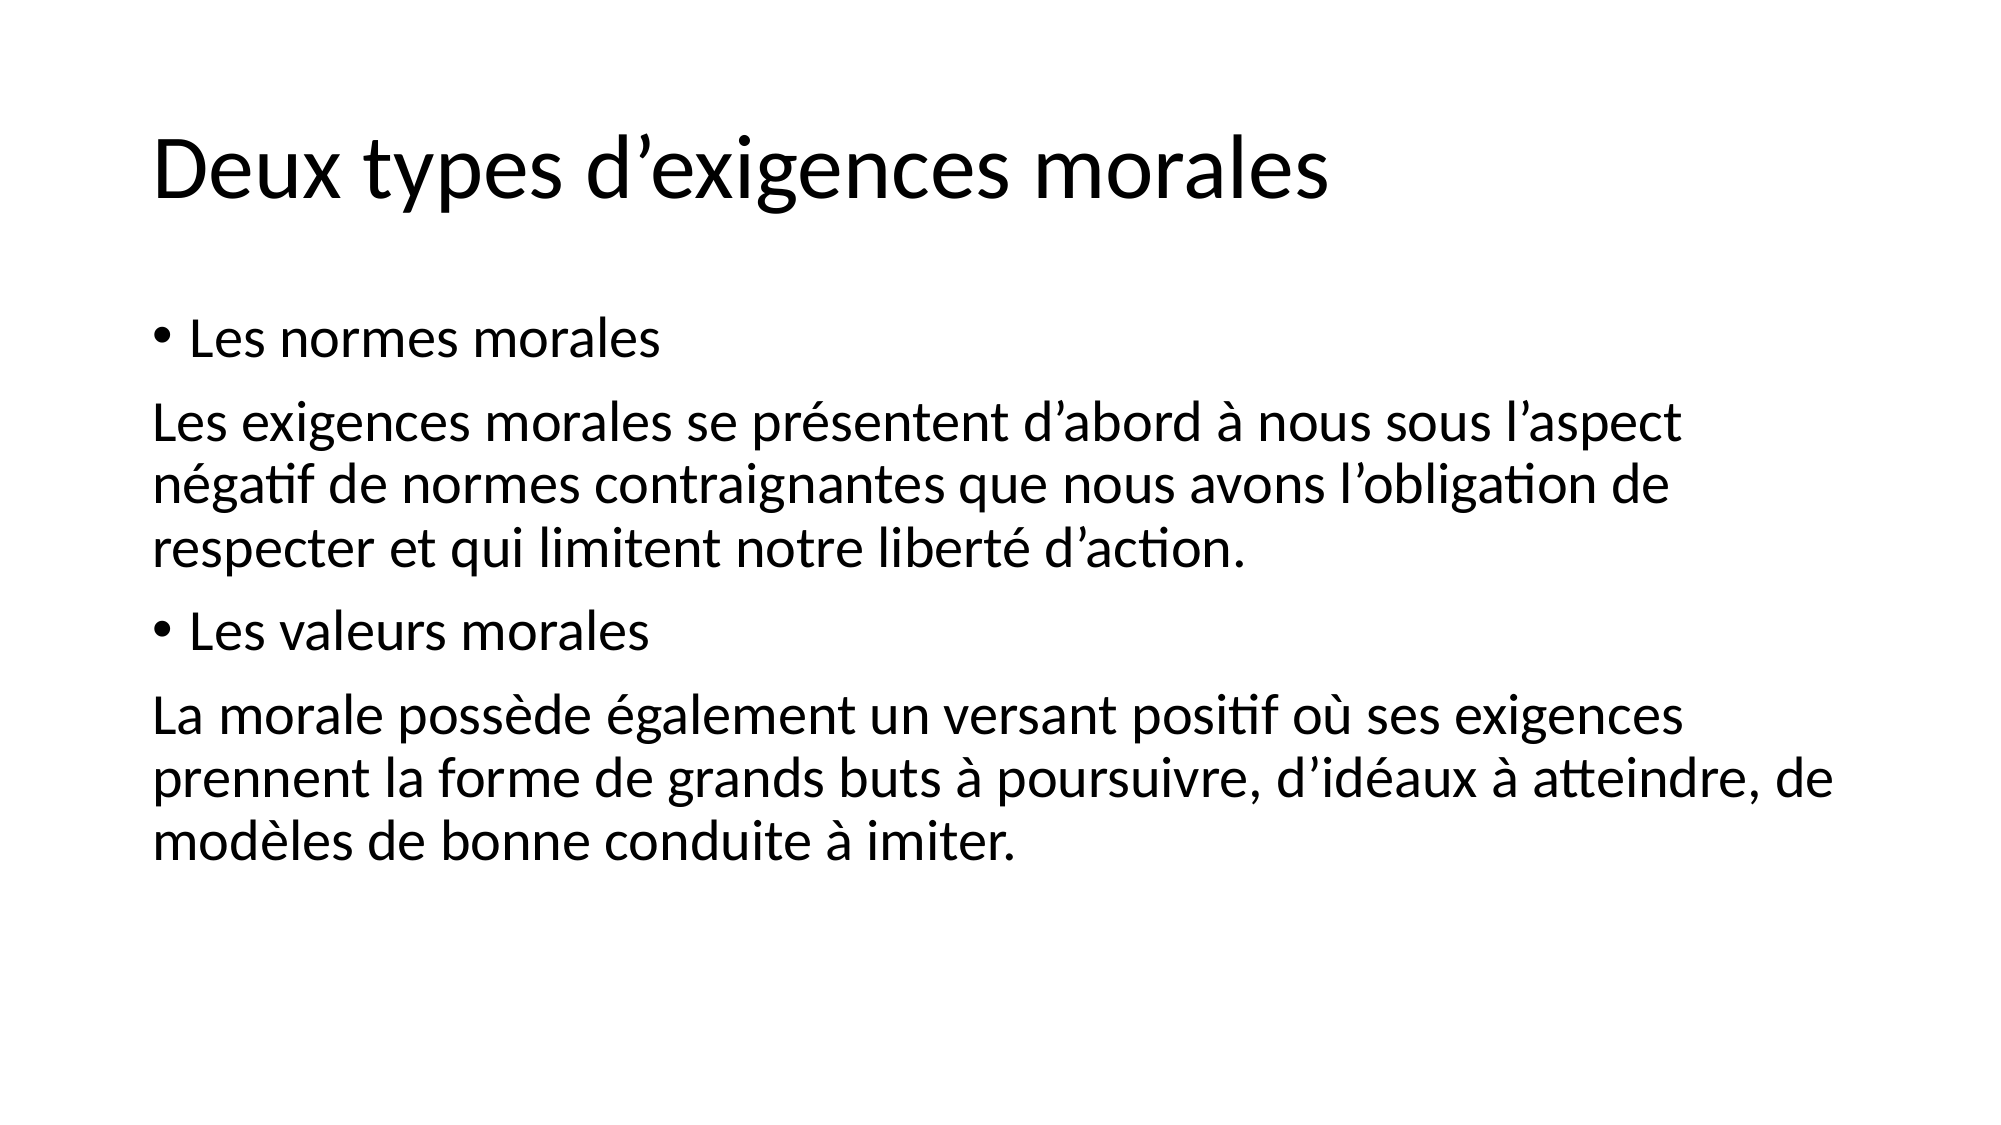

# Deux types d’exigences morales
Les normes morales
Les exigences morales se présentent d’abord à nous sous l’aspect négatif de normes contraignantes que nous avons l’obligation de respecter et qui limitent notre liberté d’action.
Les valeurs morales
La morale possède également un versant positif où ses exigences prennent la forme de grands buts à poursuivre, d’idéaux à atteindre, de modèles de bonne conduite à imiter.